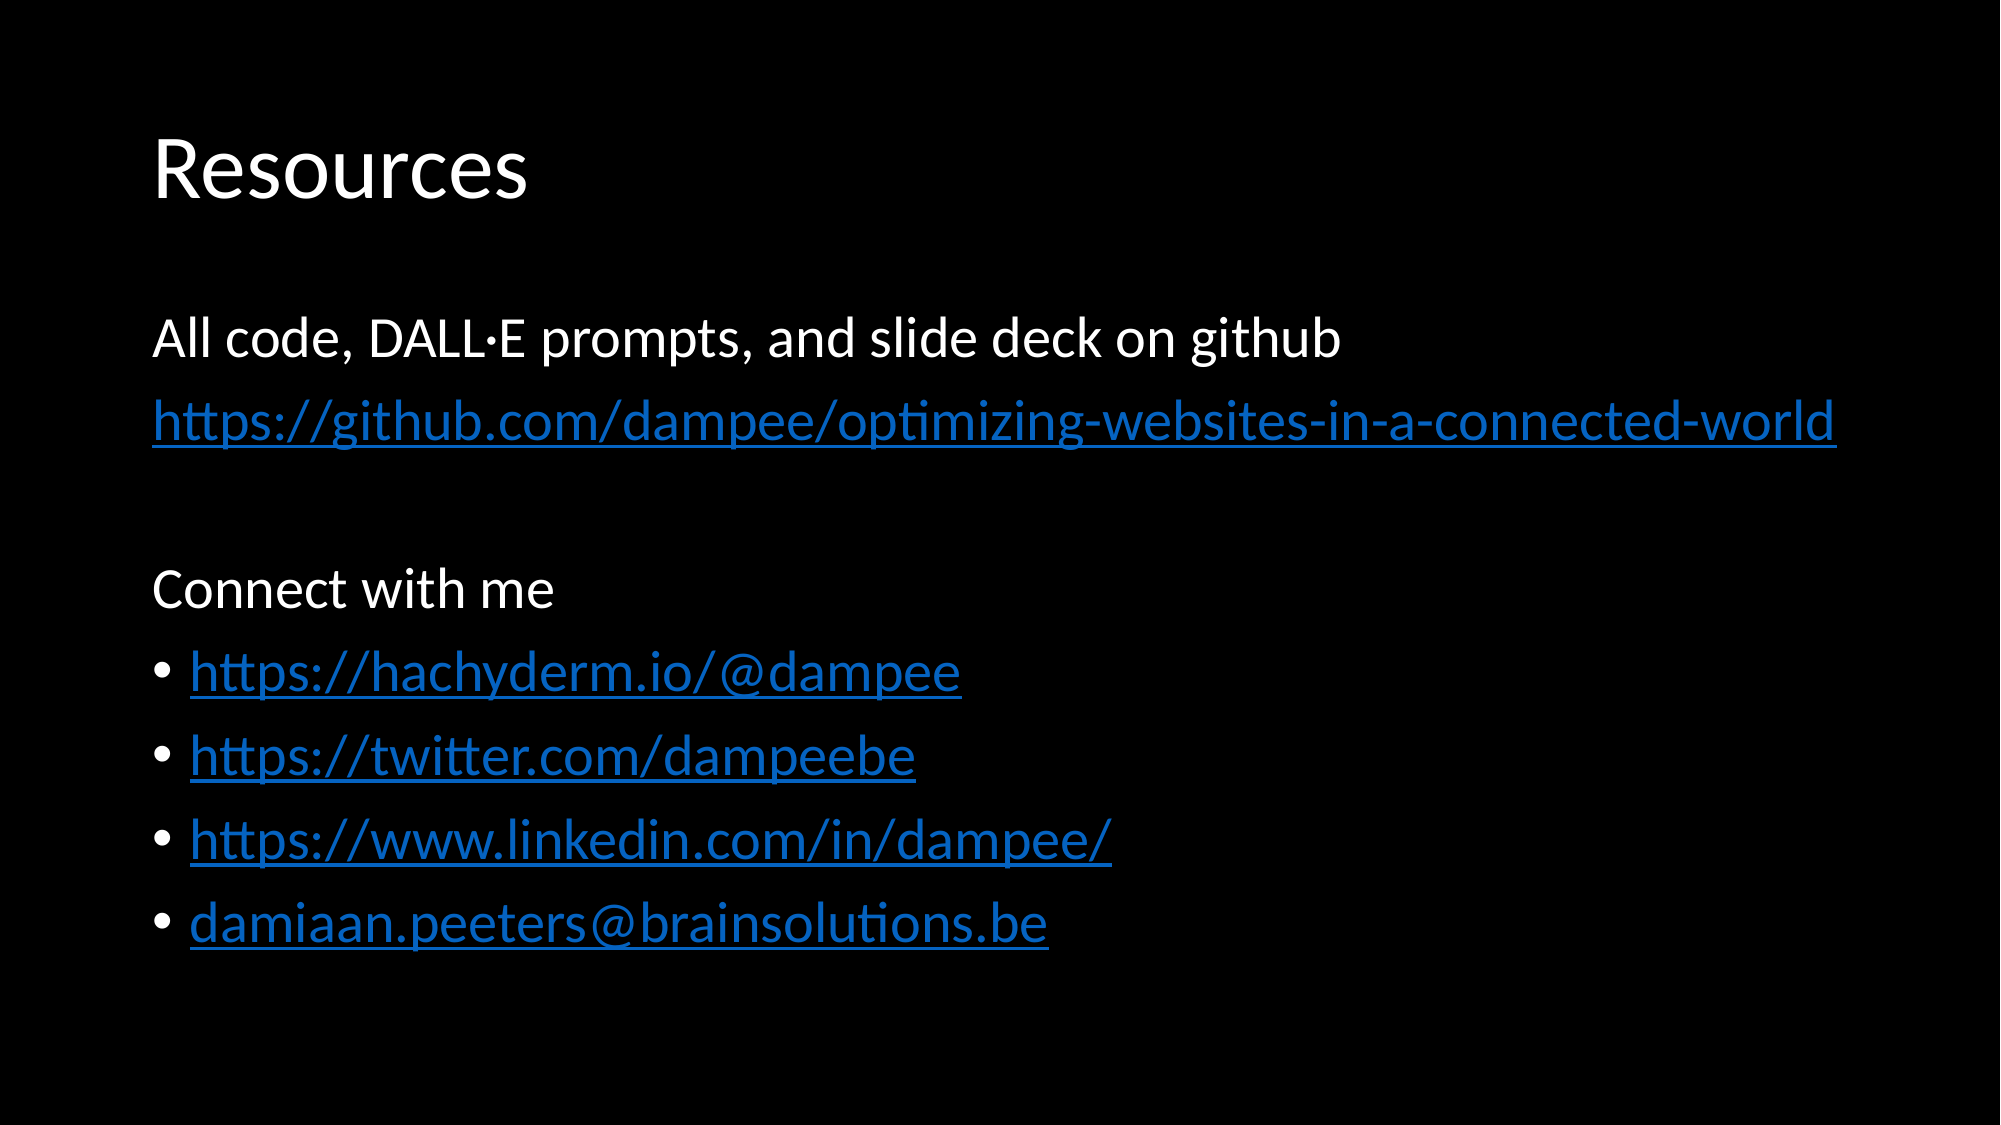

# Resources
All code, DALL·E prompts, and slide deck on github
https://github.com/dampee/optimizing-websites-in-a-connected-world

Connect with me
https://hachyderm.io/@dampee
https://twitter.com/dampeebe
https://www.linkedin.com/in/dampee/
damiaan.peeters@brainsolutions.be